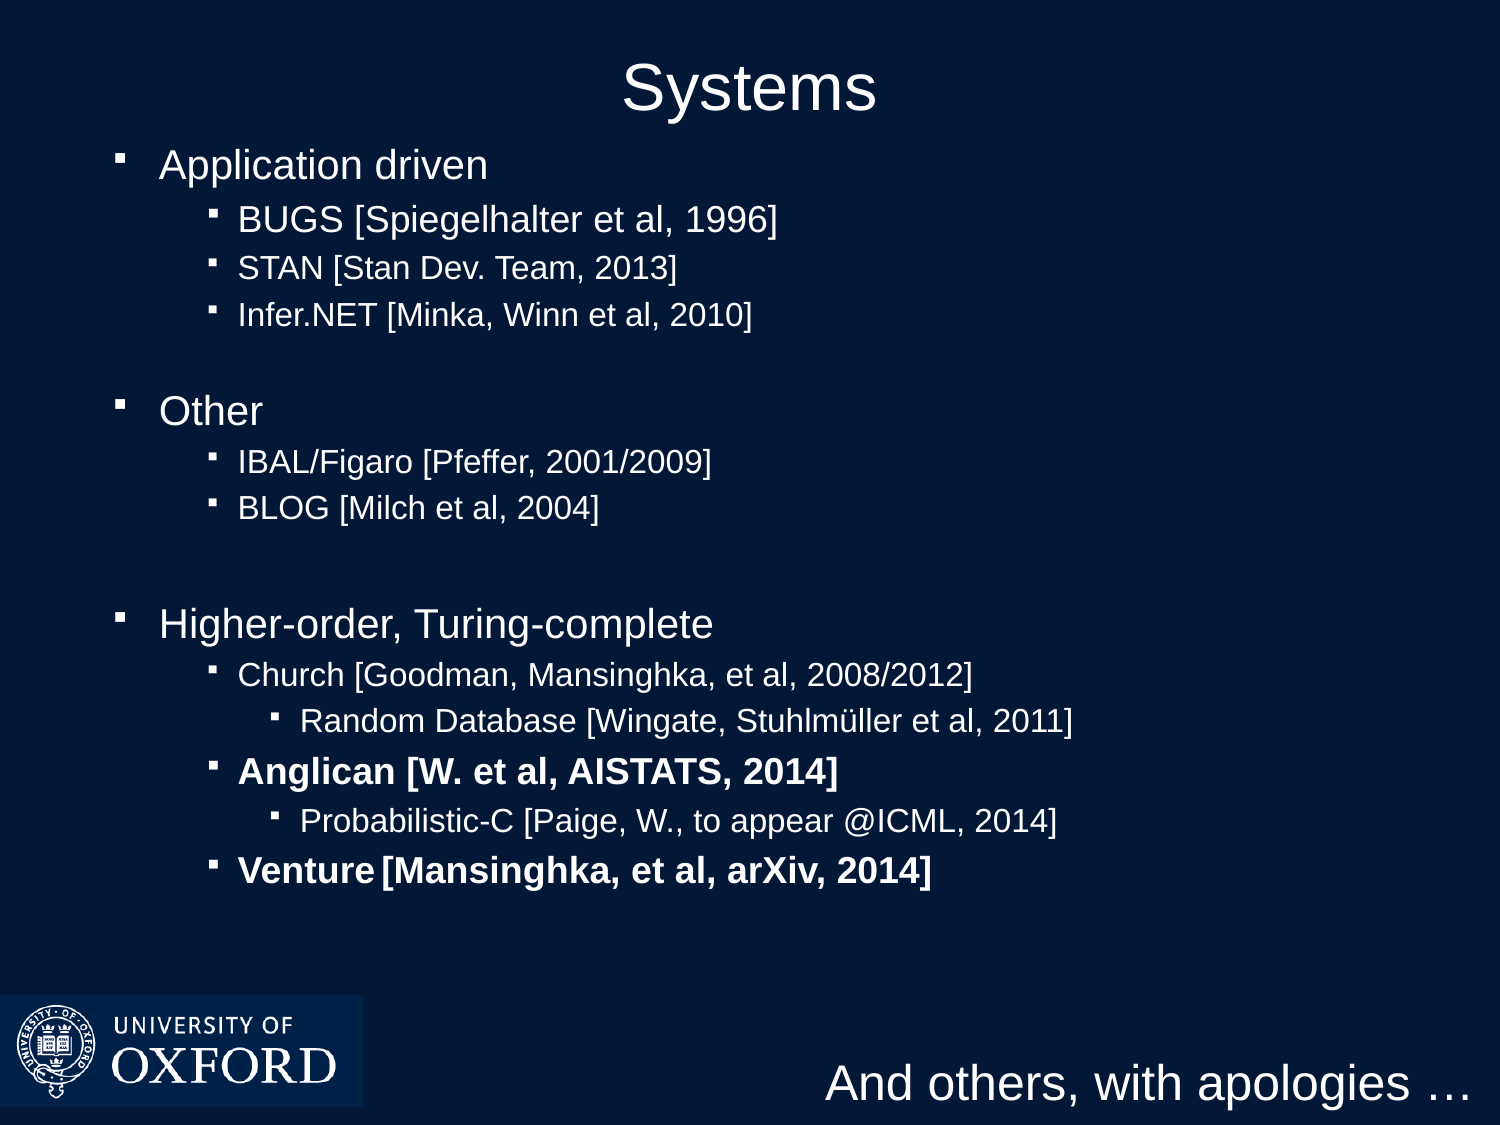

# Systems
Application driven
BUGS [Spiegelhalter et al, 1996]
STAN [Stan Dev. Team, 2013]
Infer.NET [Minka, Winn et al, 2010]

Other
IBAL/Figaro [Pfeffer, 2001/2009]
BLOG [Milch et al, 2004]

Higher-order, Turing-complete
Church [Goodman, Mansinghka, et al, 2008/2012]
Random Database [Wingate, Stuhlmüller et al, 2011]
Anglican [W. et al, AISTATS, 2014]
Probabilistic-C [Paige, W., to appear @ICML, 2014]
Venture [Mansinghka, et al, arXiv, 2014]
And others, with apologies …